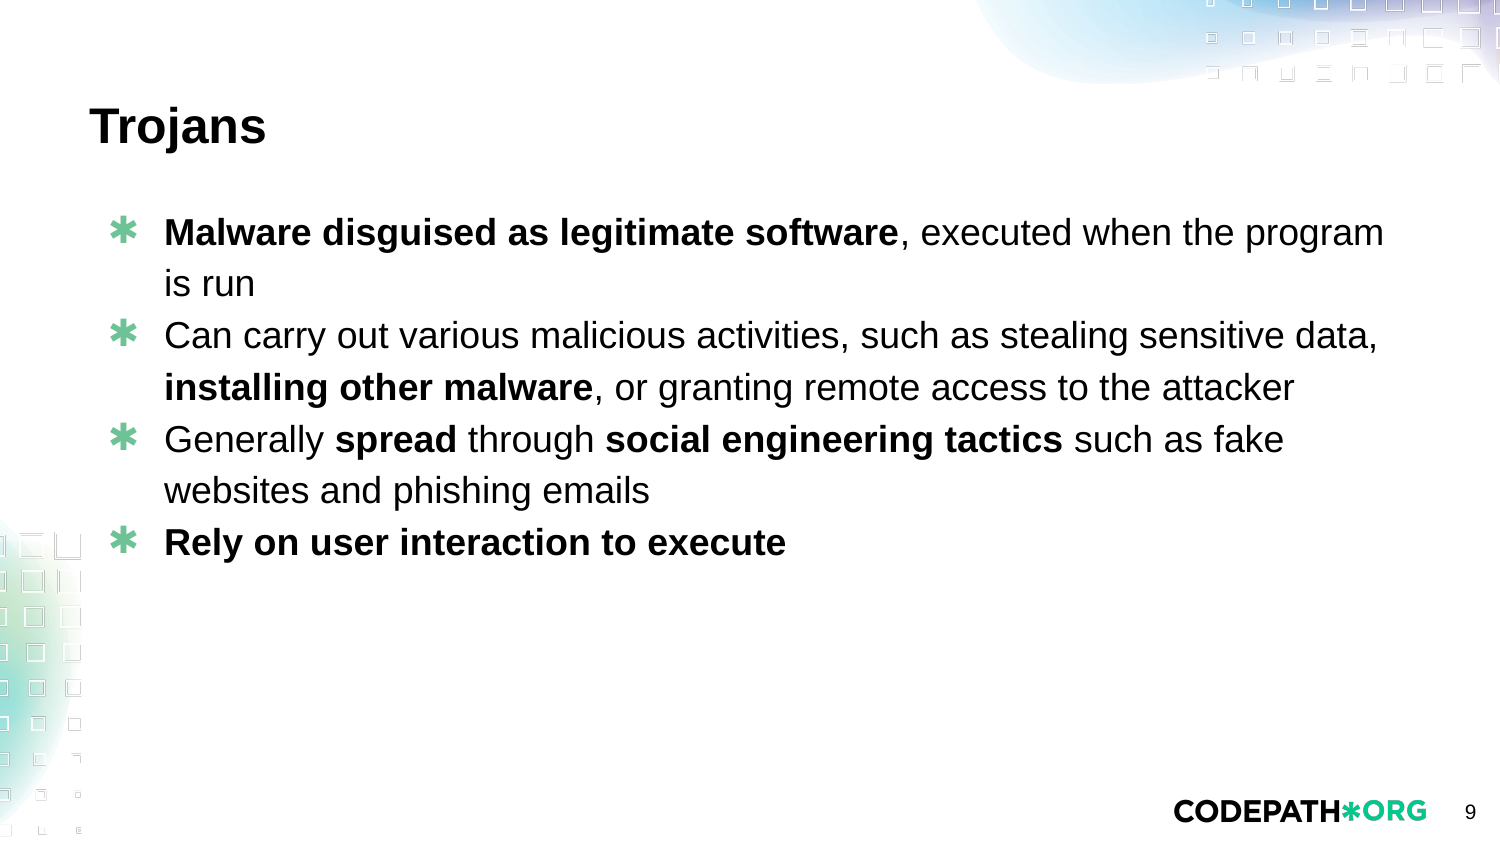

# Trojans
Malware disguised as legitimate software, executed when the program is run
Can carry out various malicious activities, such as stealing sensitive data, installing other malware, or granting remote access to the attacker
Generally spread through social engineering tactics such as fake websites and phishing emails
Rely on user interaction to execute
9